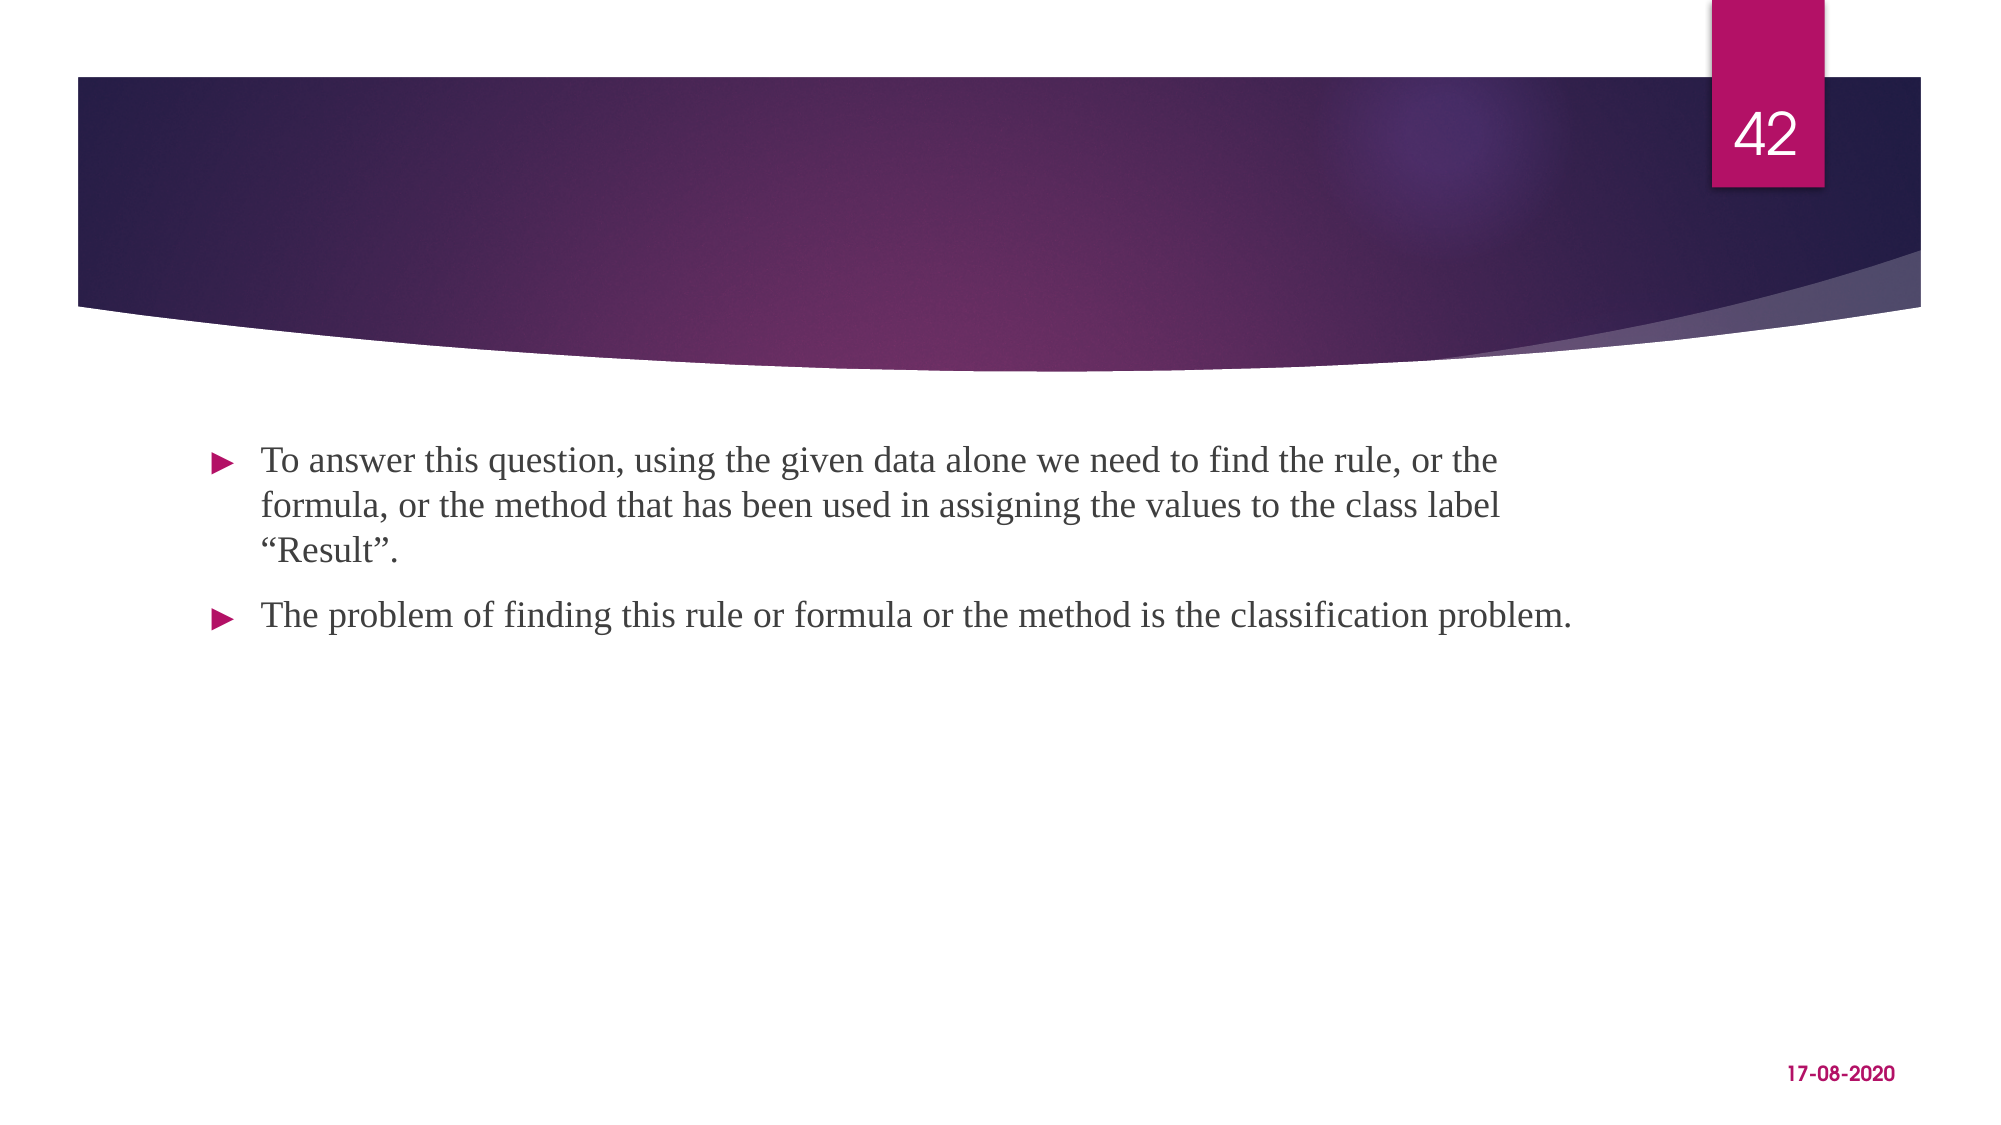

42
#
To answer this question, using the given data alone we need to find the rule, or the formula, or the method that has been used in assigning the values to the class label “Result”.
The problem of finding this rule or formula or the method is the classification problem.
17-08-2020